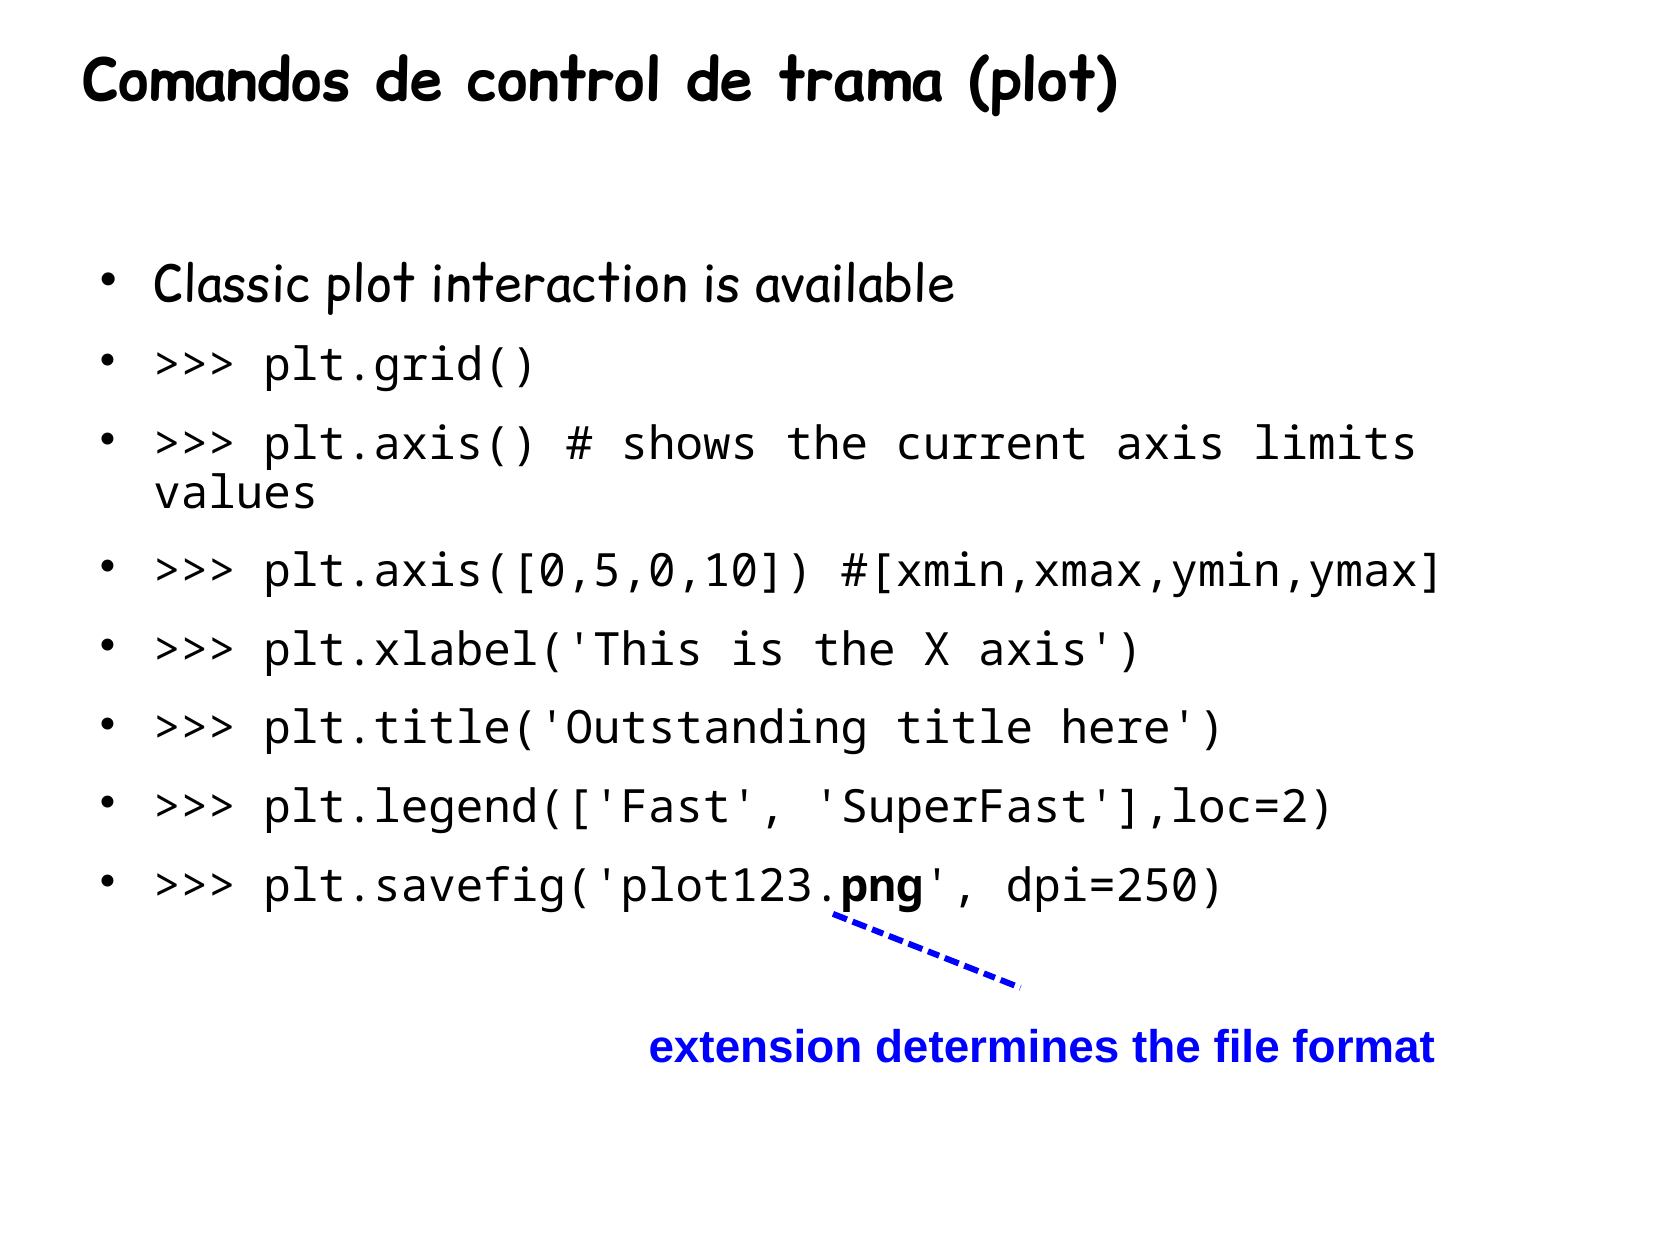

Comandos de control de trama (plot)
Classic plot interaction is available
>>> plt.grid()
>>> plt.axis() # shows the current axis limits values
>>> plt.axis([0,5,0,10]) #[xmin,xmax,ymin,ymax]
>>> plt.xlabel('This is the X axis')
>>> plt.title('Outstanding title here')
>>> plt.legend(['Fast', 'SuperFast'],loc=2)
>>> plt.savefig('plot123.png', dpi=250)

extension determines the file format